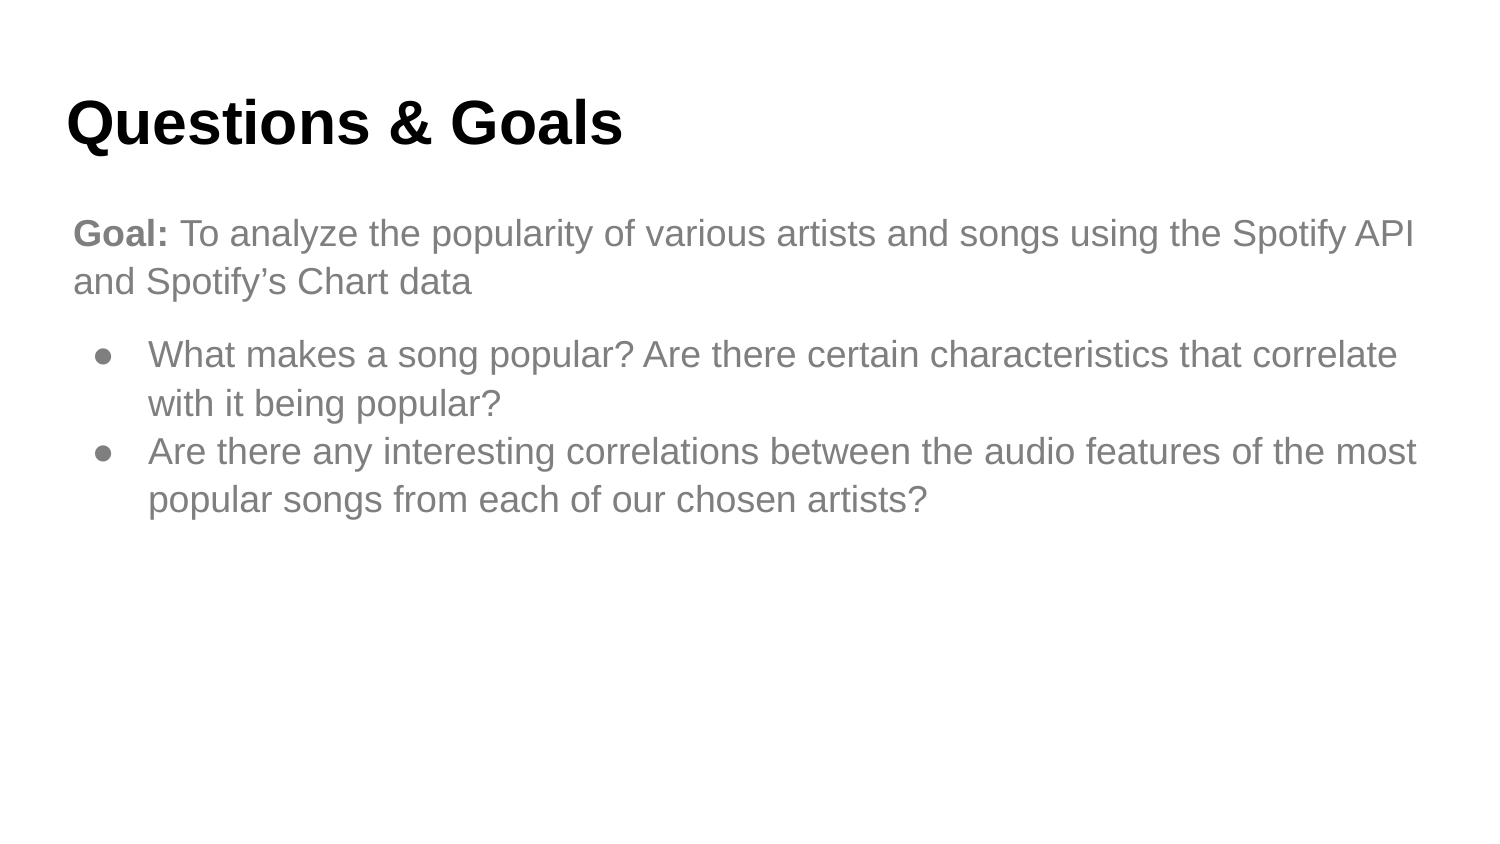

# Questions & Goals
Goal: To analyze the popularity of various artists and songs using the Spotify API and Spotify’s Chart data
What makes a song popular? Are there certain characteristics that correlate with it being popular?
Are there any interesting correlations between the audio features of the most popular songs from each of our chosen artists?